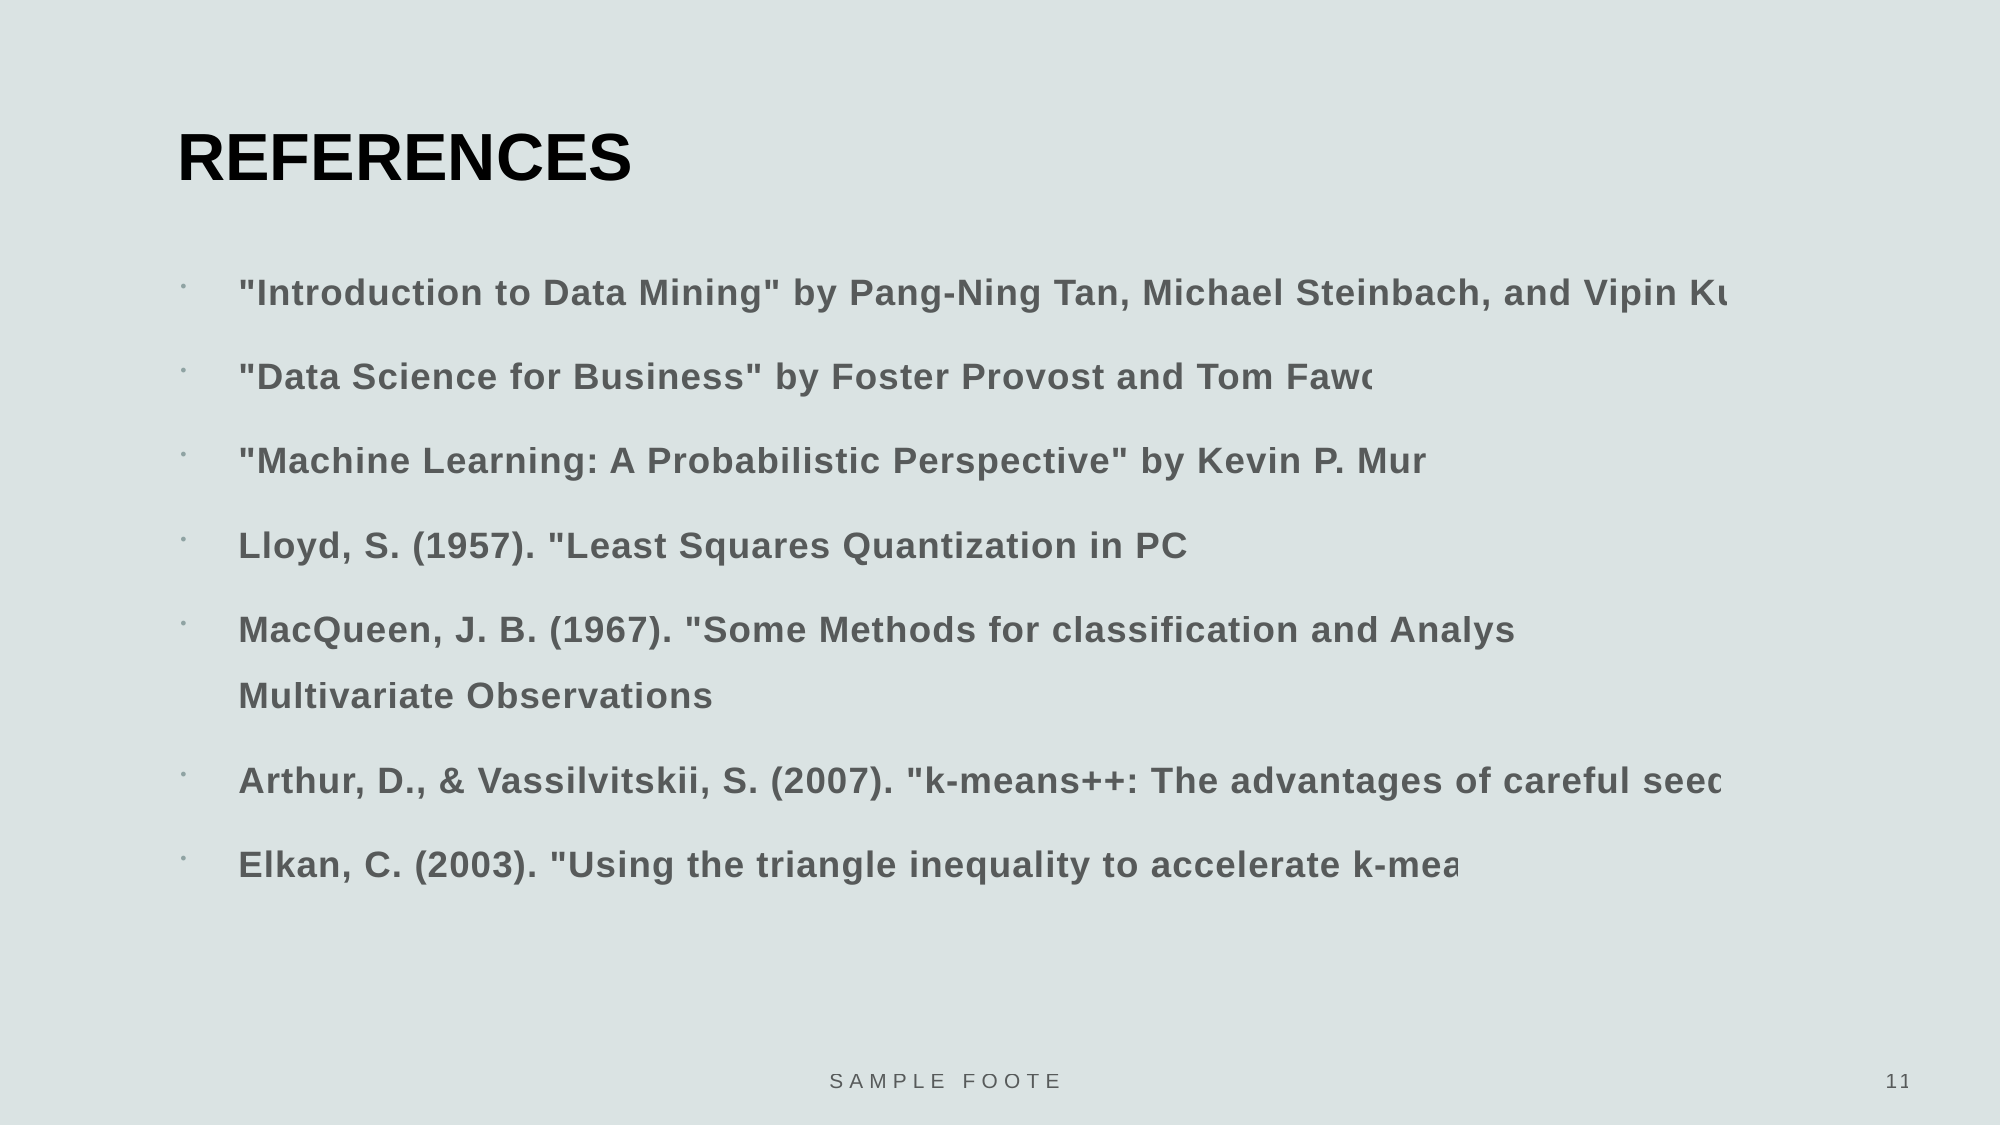

# REFERENCES
"Introduction to Data Mining" by Pang-Ning Tan, Michael Steinbach, and Vipin Kumar.
"Data Science for Business" by Foster Provost and Tom Fawcett.
"Machine Learning: A Probabilistic Perspective" by Kevin P. Murphy.
Lloyd, S. (1957). "Least Squares Quantization in PCM."
MacQueen, J. B. (1967). "Some Methods for classification and Analysis of Multivariate Observations.“
Arthur, D., & Vassilvitskii, S. (2007). "k-means++: The advantages of careful seeding."
Elkan, C. (2003). "Using the triangle inequality to accelerate k-means."
Sample Footer Text
11